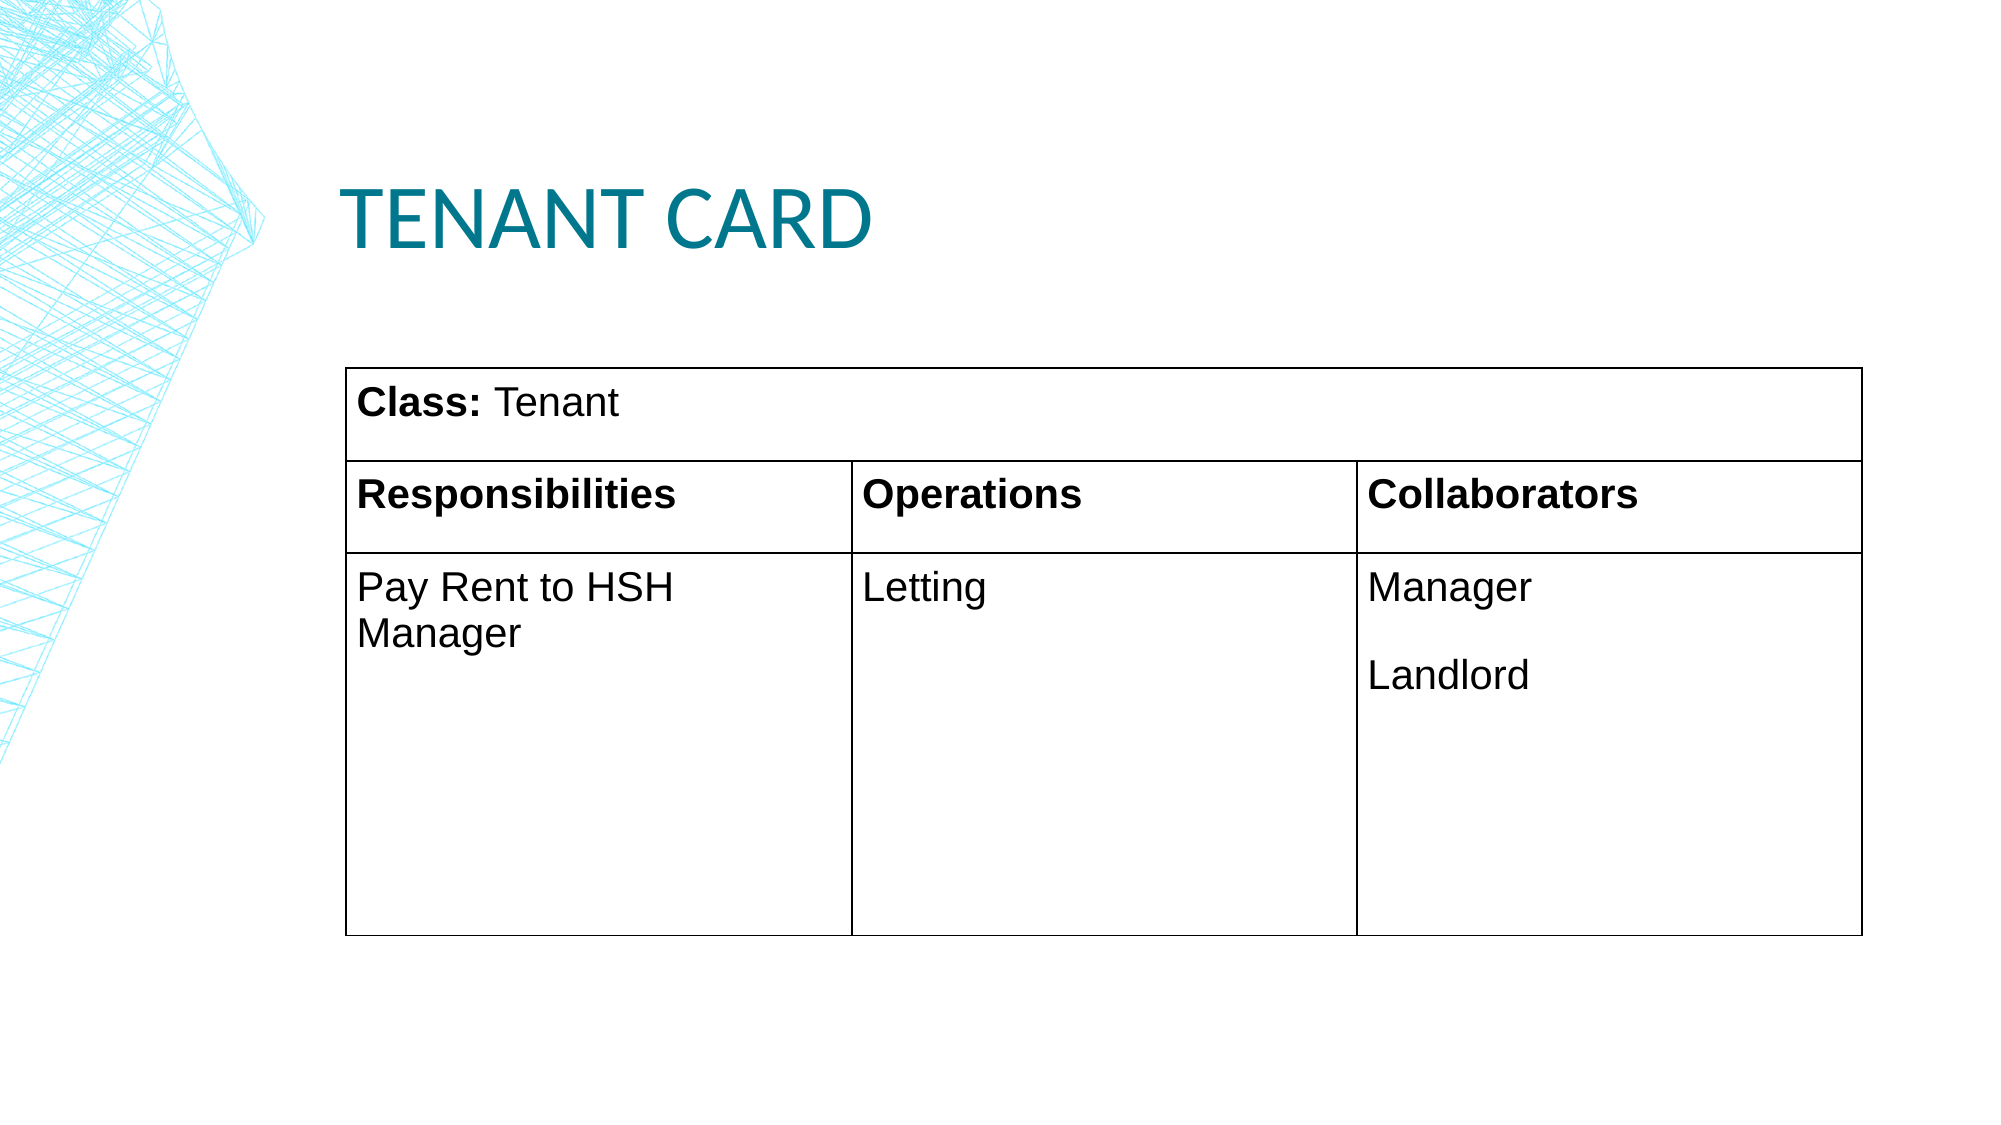

# Tenant Card
| Class: Tenant |  |  |
| --- | --- | --- |
| Responsibilities | Operations | Collaborators |
| Pay Rent to HSH Manager | Letting | Manager Landlord |